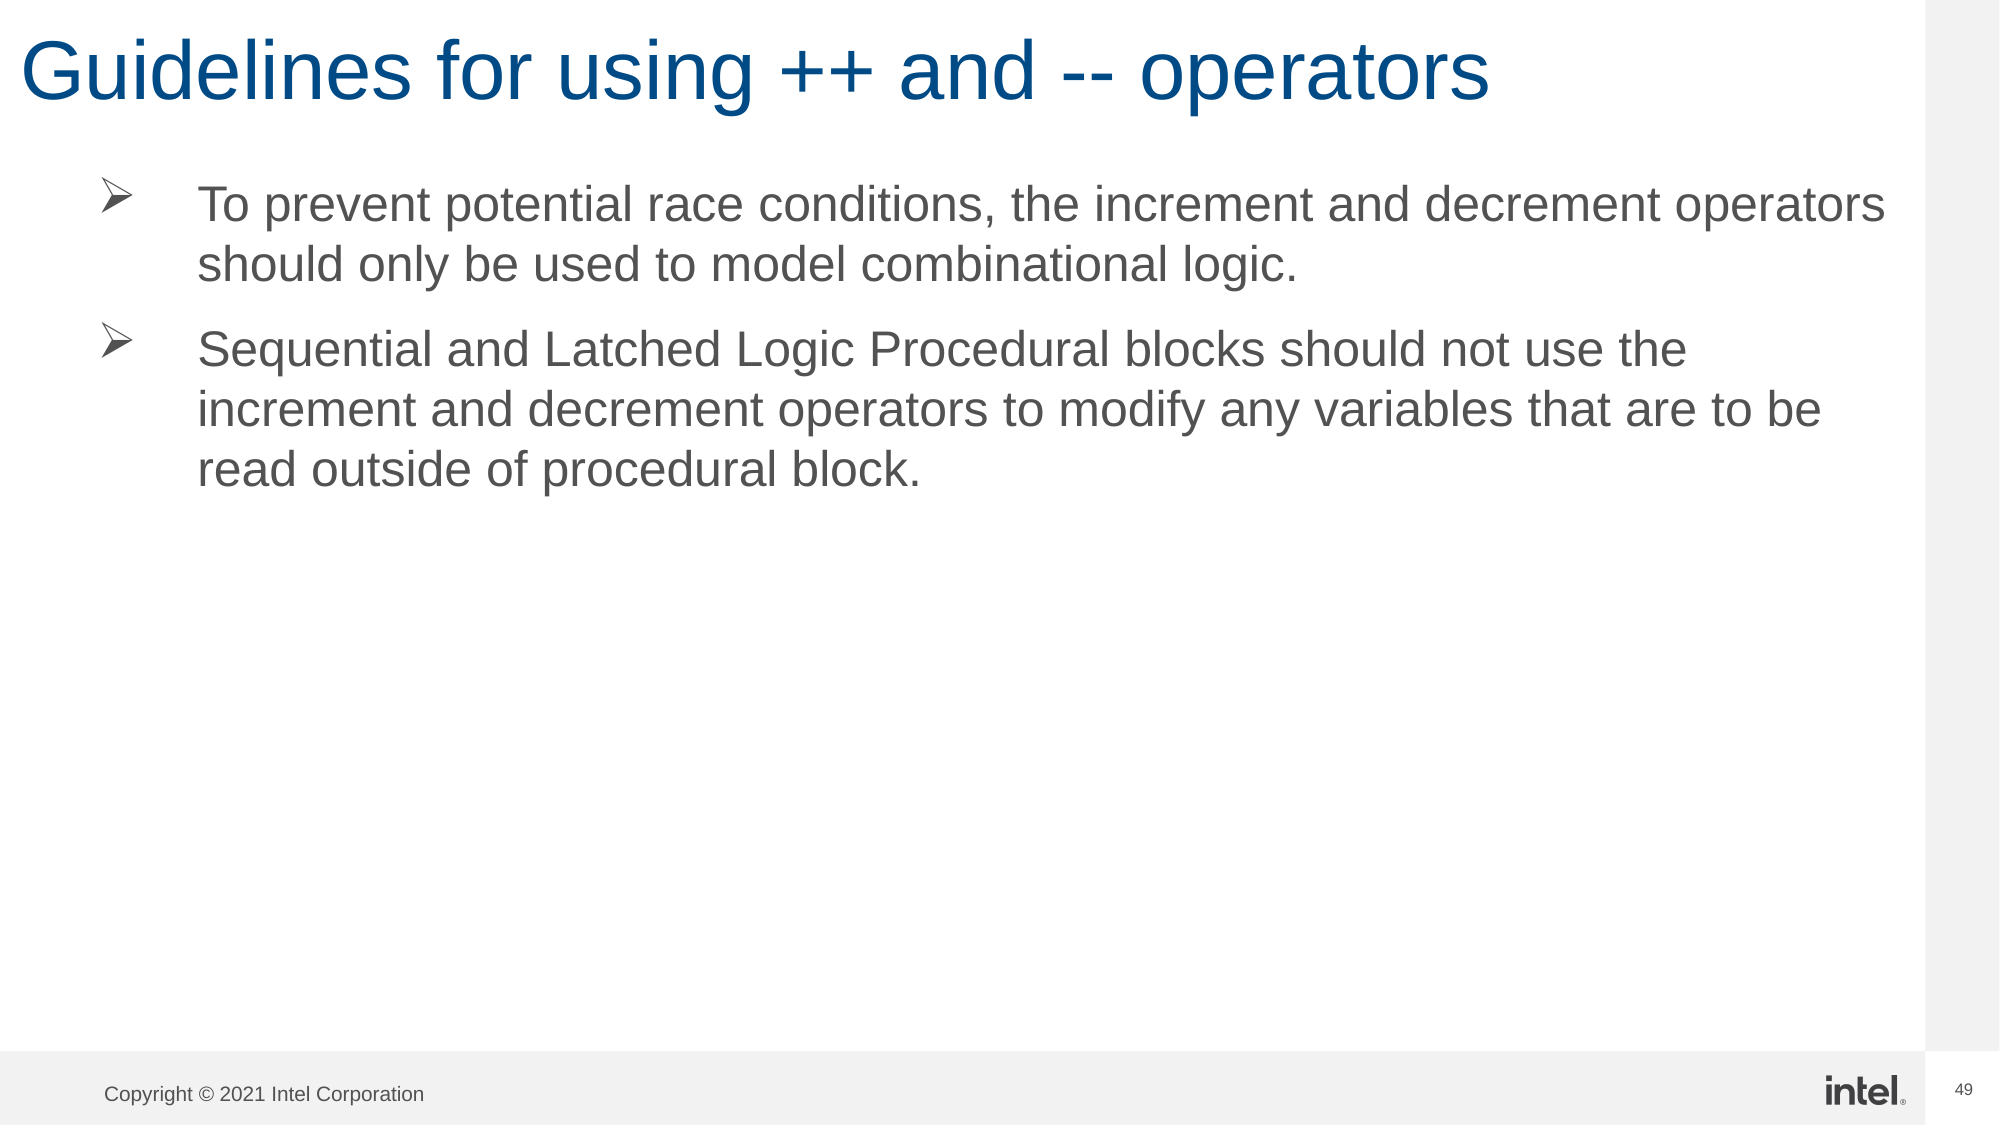

49

Guidelines for using ++ and -- operators
To prevent potential race conditions, the increment and decrement operators should only be used to model combinational logic.
Sequential and Latched Logic Procedural blocks should not use the increment and decrement operators to modify any variables that are to be read outside of procedural block.